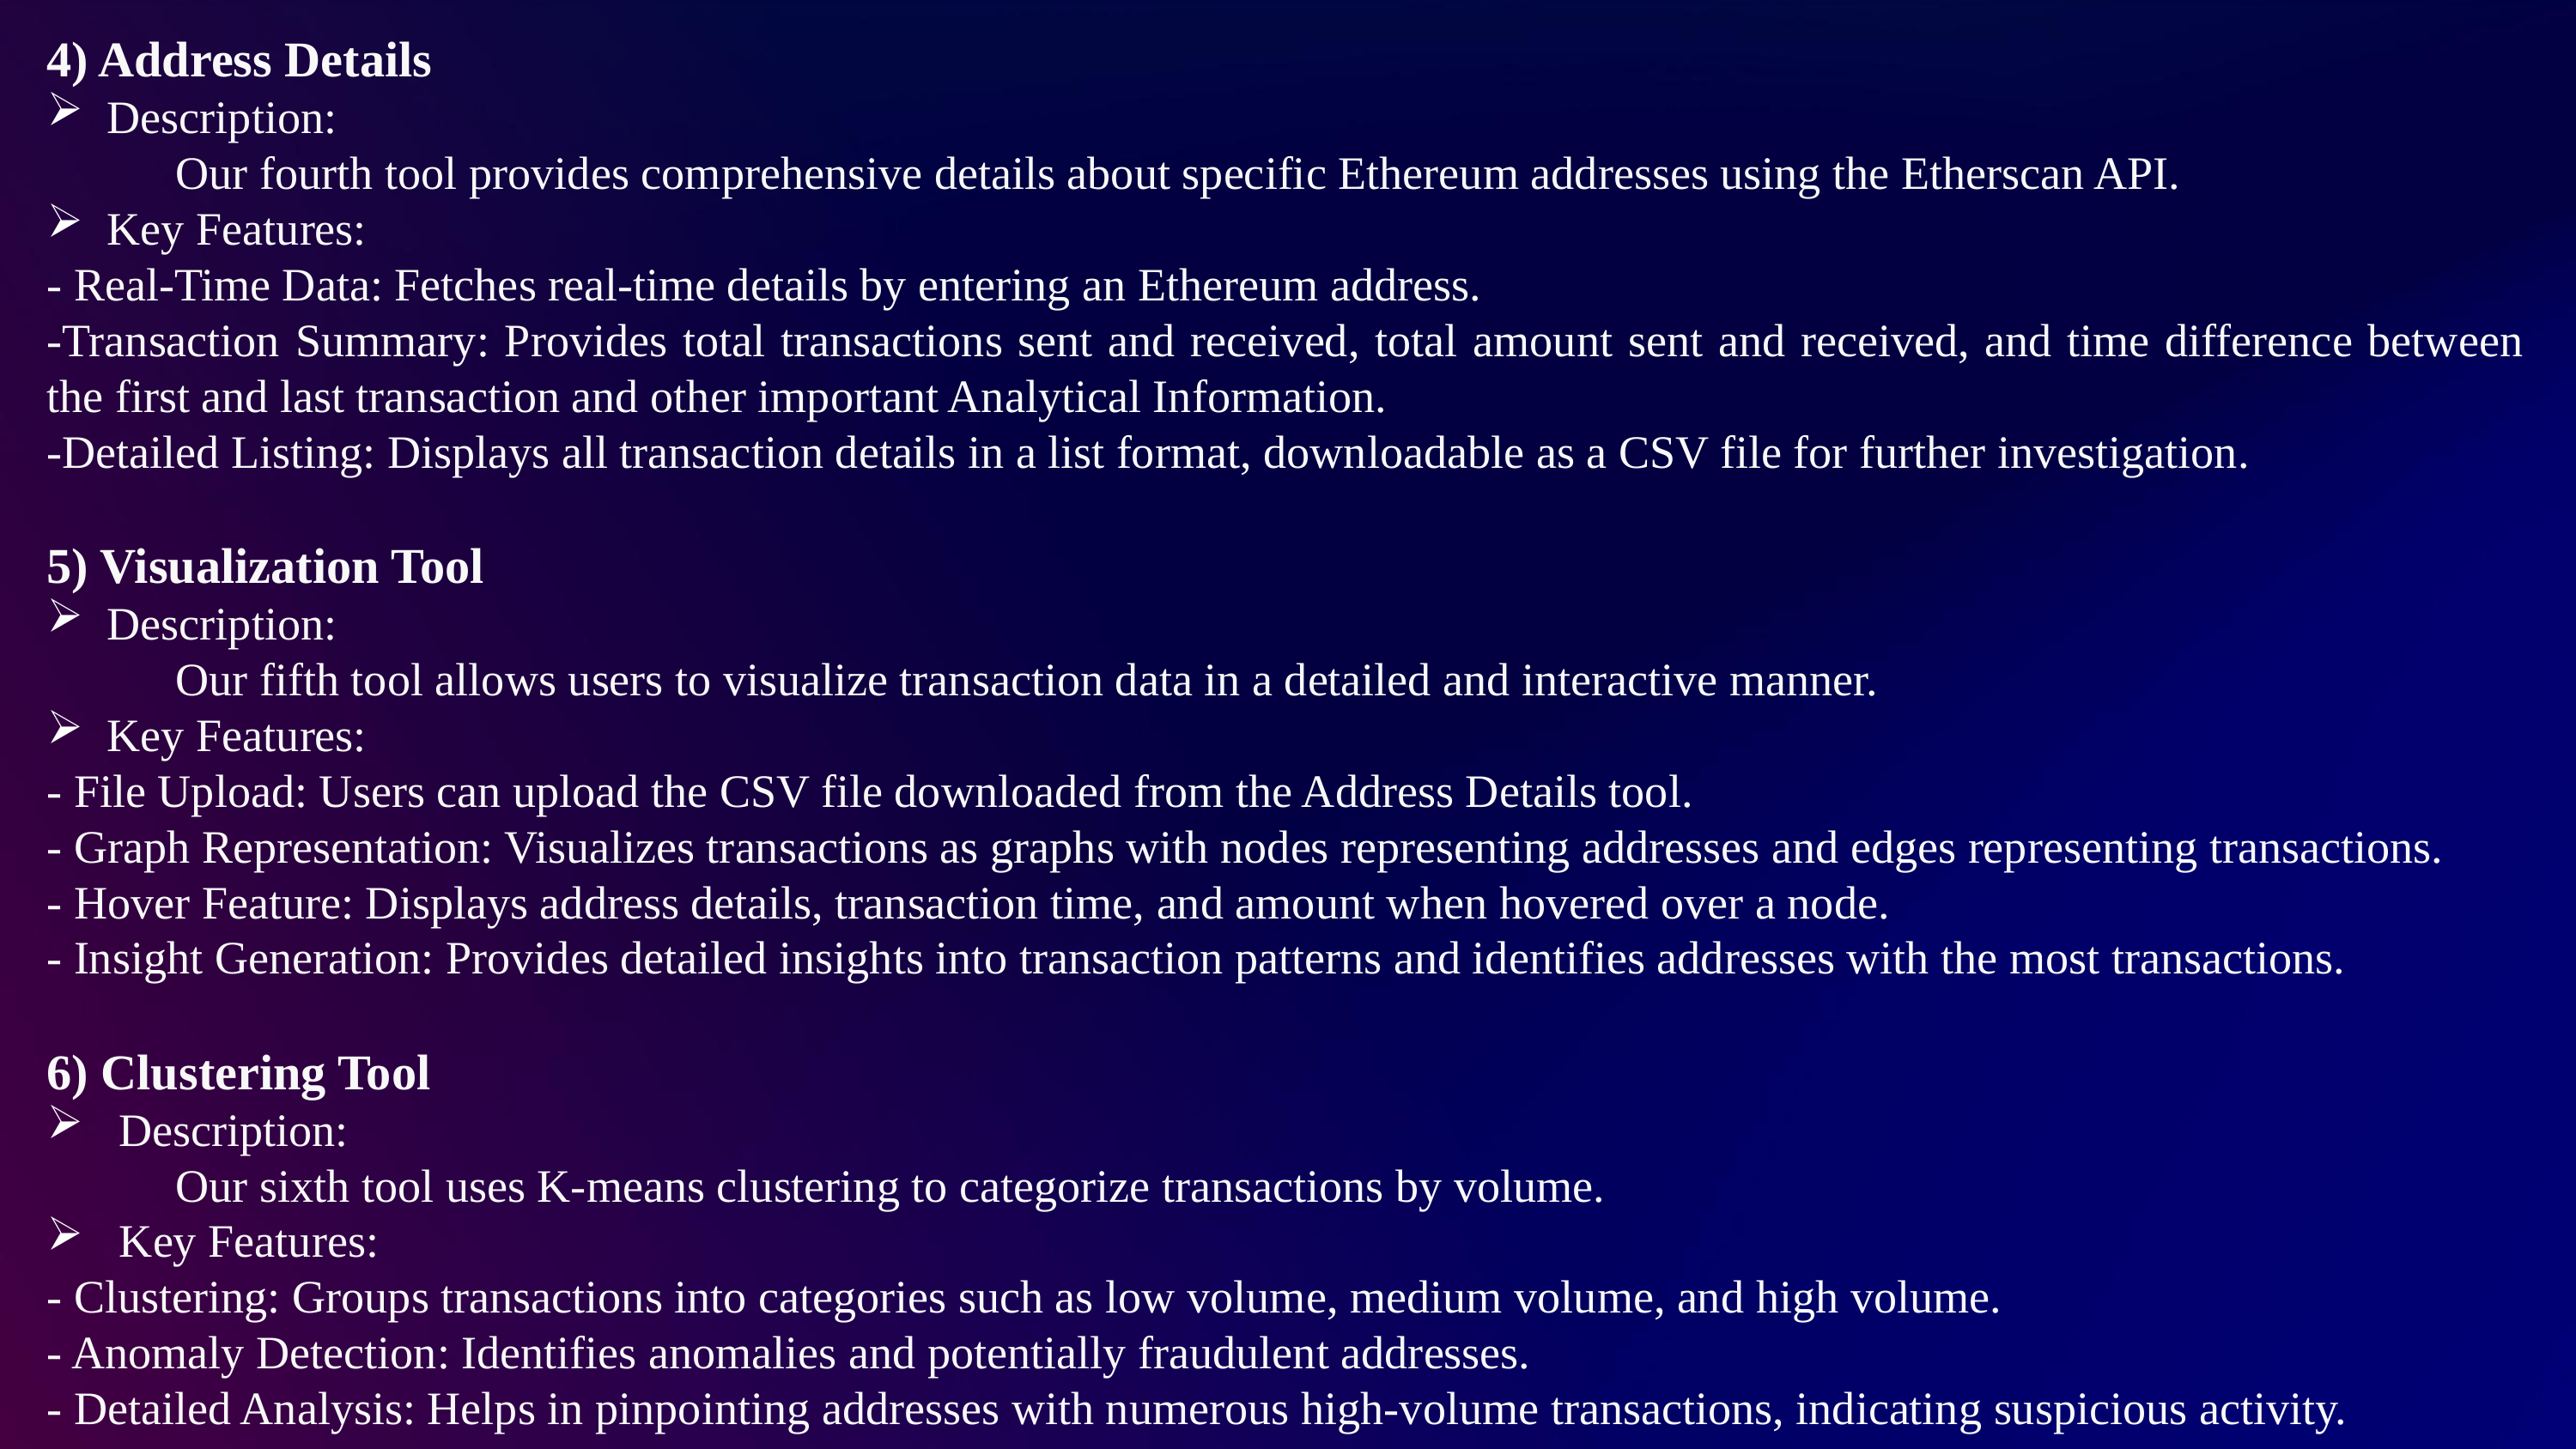

4) Address Details
  Description:
	Our fourth tool provides comprehensive details about specific Ethereum addresses using the Etherscan API.
  Key Features:
- Real-Time Data: Fetches real-time details by entering an Ethereum address.
-Transaction Summary: Provides total transactions sent and received, total amount sent and received, and time difference between the first and last transaction and other important Analytical Information.
-Detailed Listing: Displays all transaction details in a list format, downloadable as a CSV file for further investigation.

5) Visualization Tool
  Description:
	Our fifth tool allows users to visualize transaction data in a detailed and interactive manner.
  Key Features:
- File Upload: Users can upload the CSV file downloaded from the Address Details tool.
- Graph Representation: Visualizes transactions as graphs with nodes representing addresses and edges representing transactions.
- Hover Feature: Displays address details, transaction time, and amount when hovered over a node.
- Insight Generation: Provides detailed insights into transaction patterns and identifies addresses with the most transactions.

6) Clustering Tool
   Description:
	Our sixth tool uses K-means clustering to categorize transactions by volume.
Key Features:
- Clustering: Groups transactions into categories such as low volume, medium volume, and high volume.
- Anomaly Detection: Identifies anomalies and potentially fraudulent addresses.
- Detailed Analysis: Helps in pinpointing addresses with numerous high-volume transactions, indicating suspicious activity.